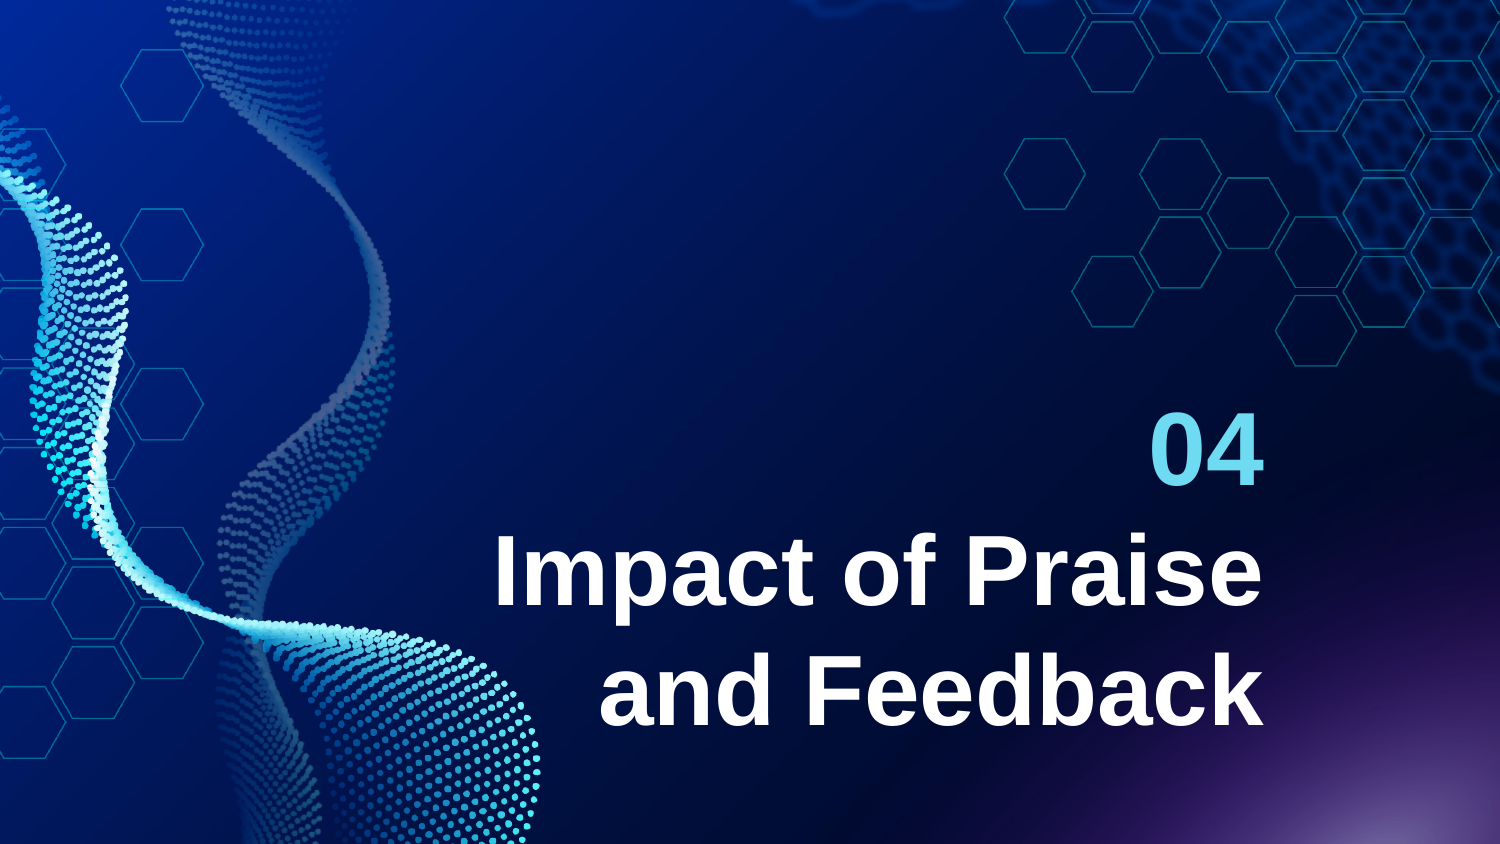

04
# Impact of Praise and Feedback